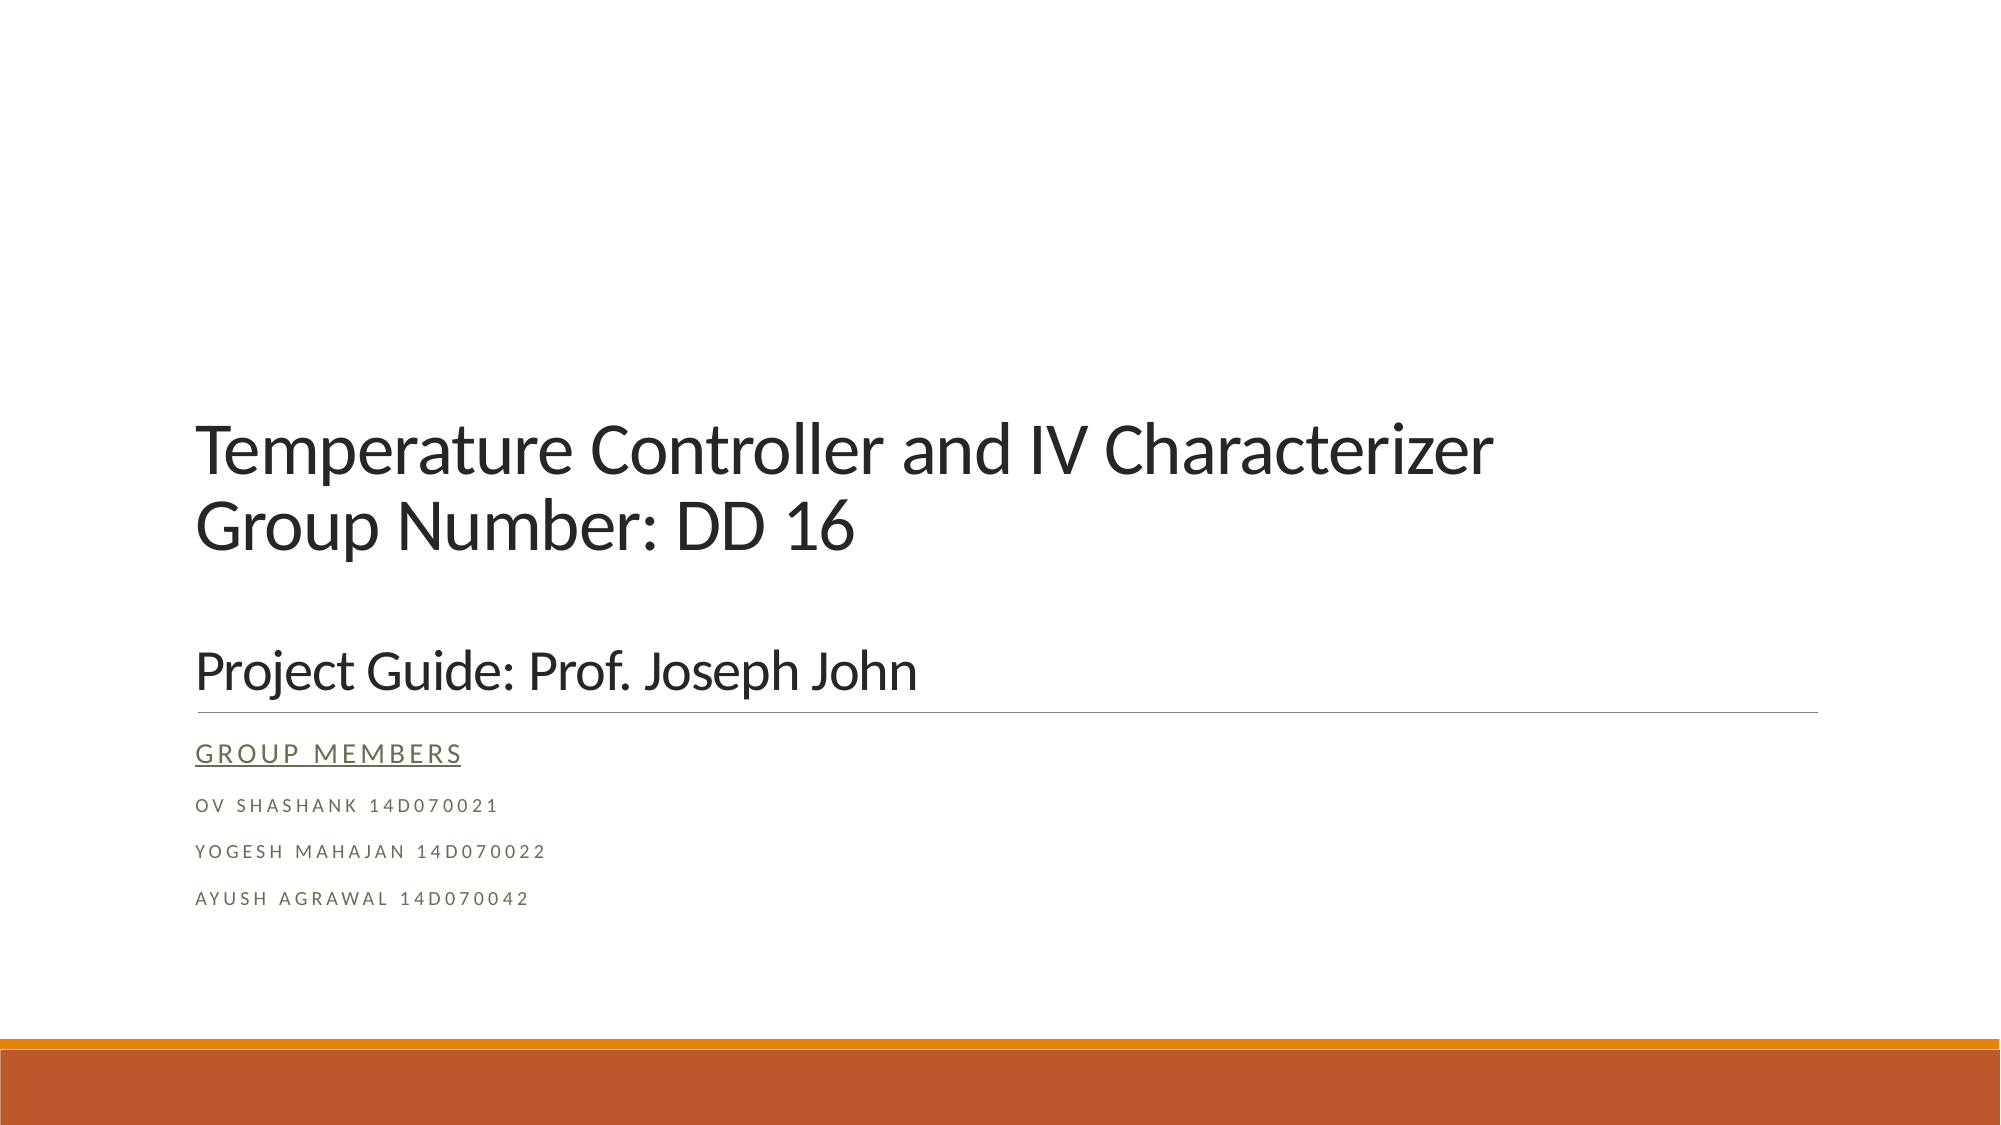

# Temperature Controller and IV Characterizer Group Number: DD 16 Project Guide: Prof. Joseph John
Group Members
OV Shashank 14D070021
Yogesh Mahajan 14D070022
Ayush Agrawal 14D070042